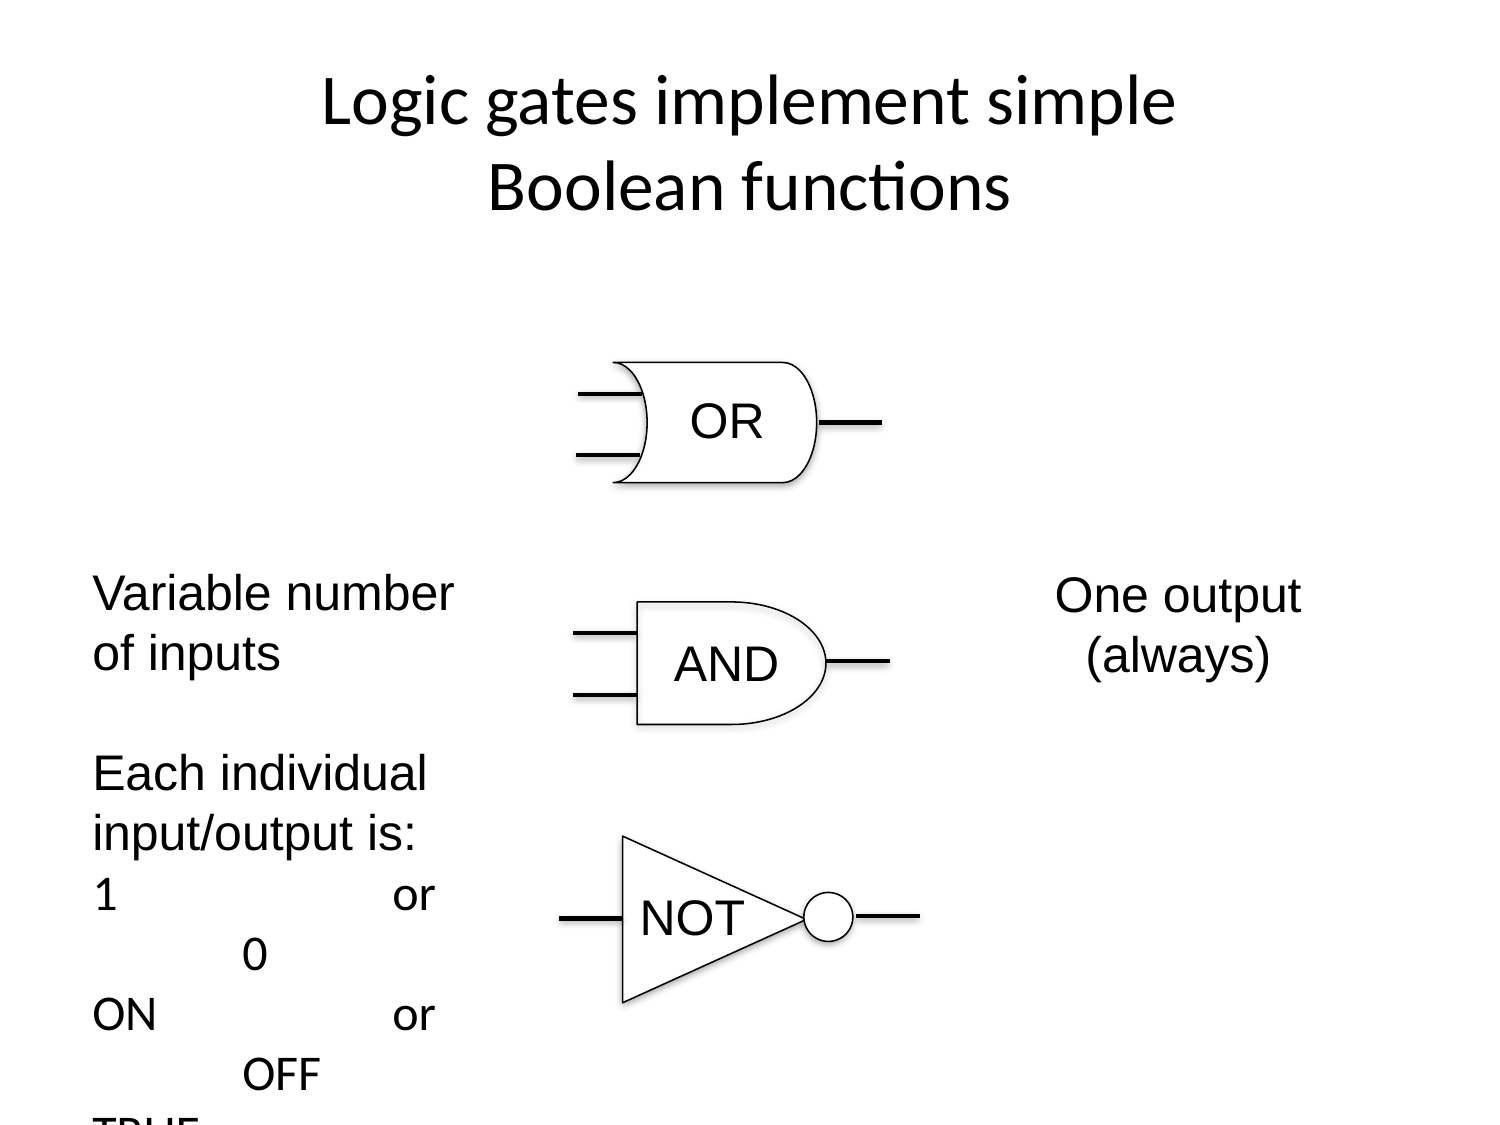

# Logic gates implement simple Boolean functions

OR
Variable number
of inputs

Each individual input/output is:
1		or	0
ON		or	OFF
TRUE	or	FALSE

One output
(always)

AND

NOT